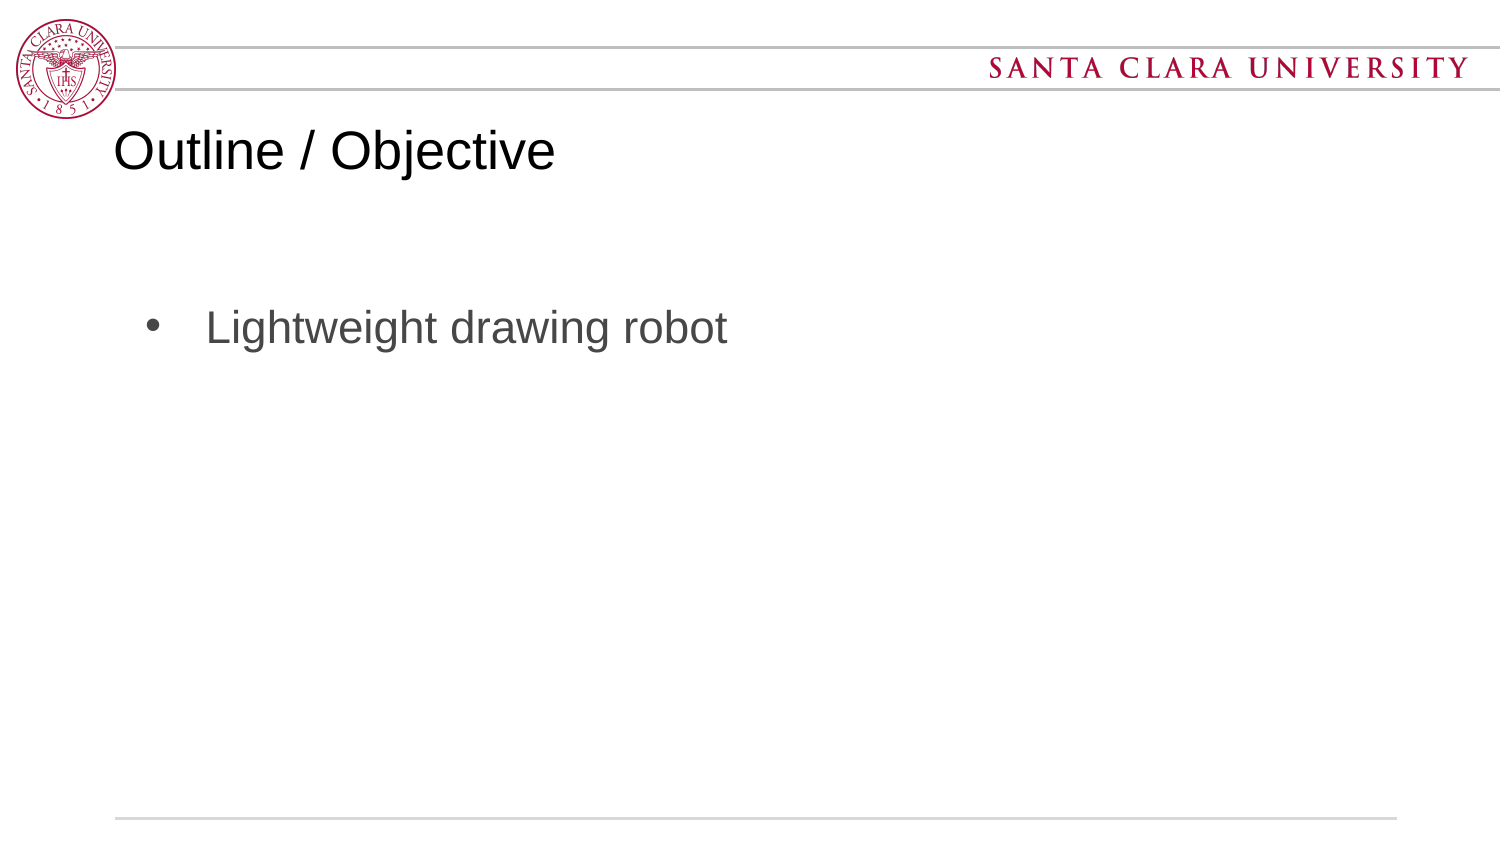

# Outline / Objective
Lightweight drawing robot